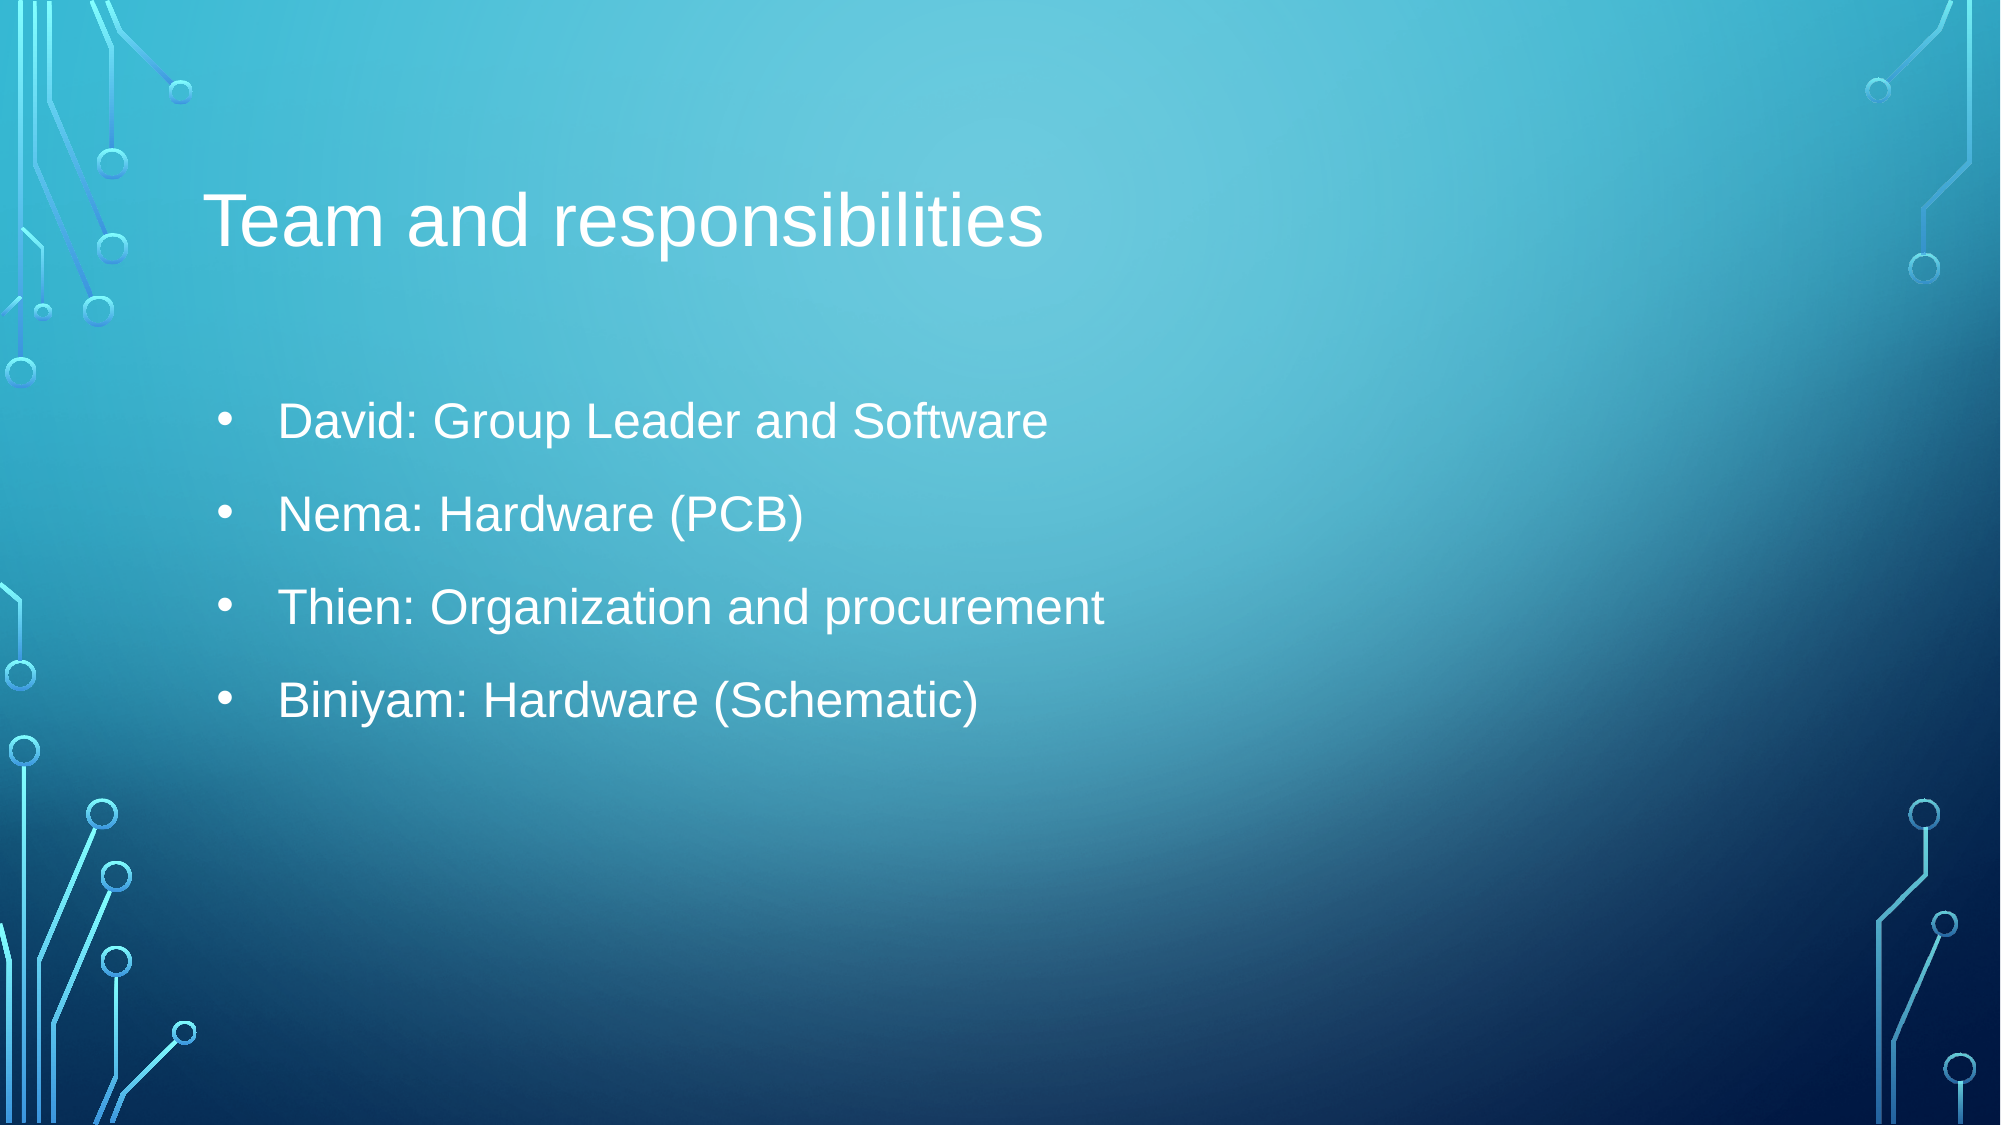

# Team and responsibilities
David: Group Leader and Software
Nema: Hardware (PCB)
Thien: Organization and procurement
Biniyam: Hardware (Schematic)